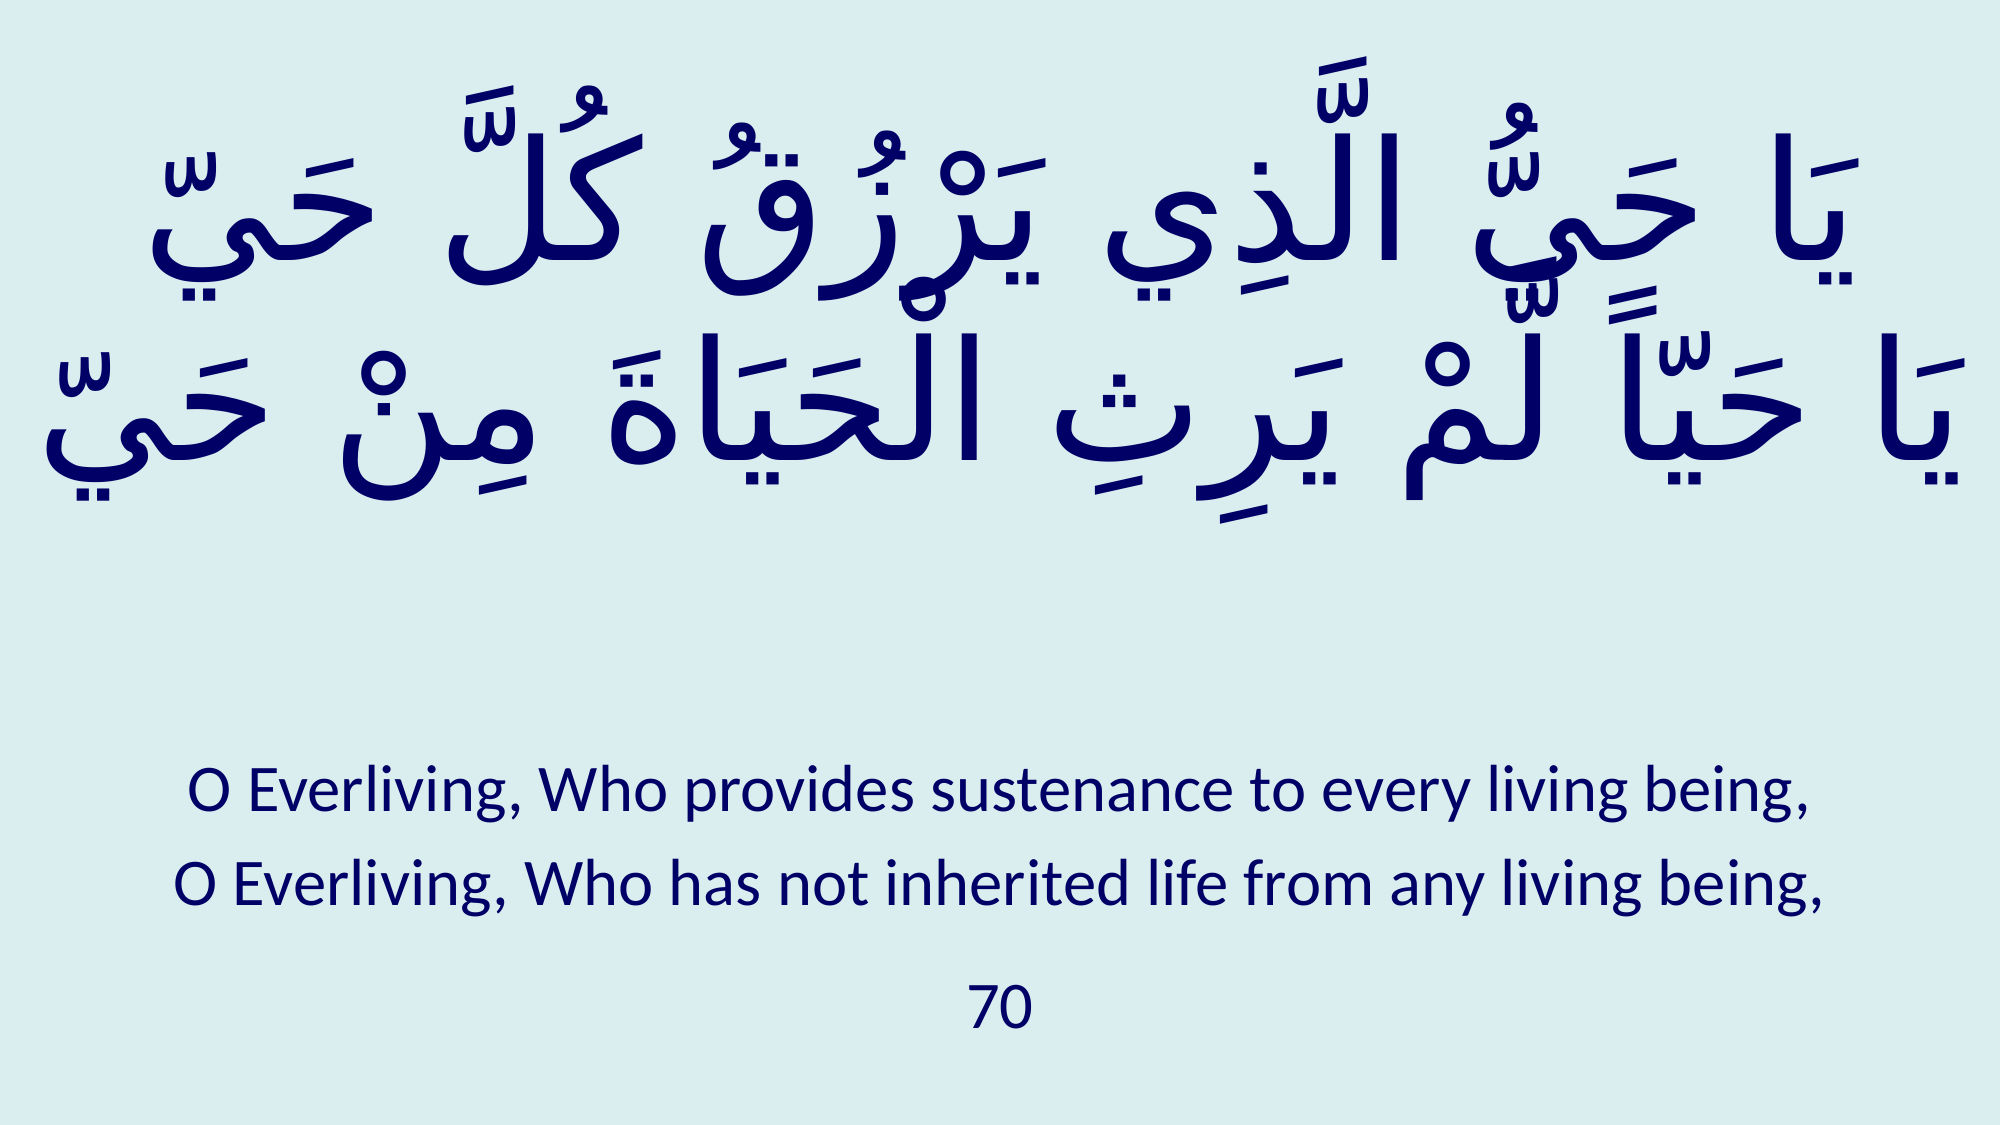

# يَا حَيُّ الَّذِي يَرْزُقُ كُلَّ حَيّ يَا حَيّاً لَّمْ يَرِثِ الْحَيَاةَ مِنْ حَيّ
O Everliving, Who provides sustenance to every living being,
O Everliving, Who has not inherited life from any living being,
70